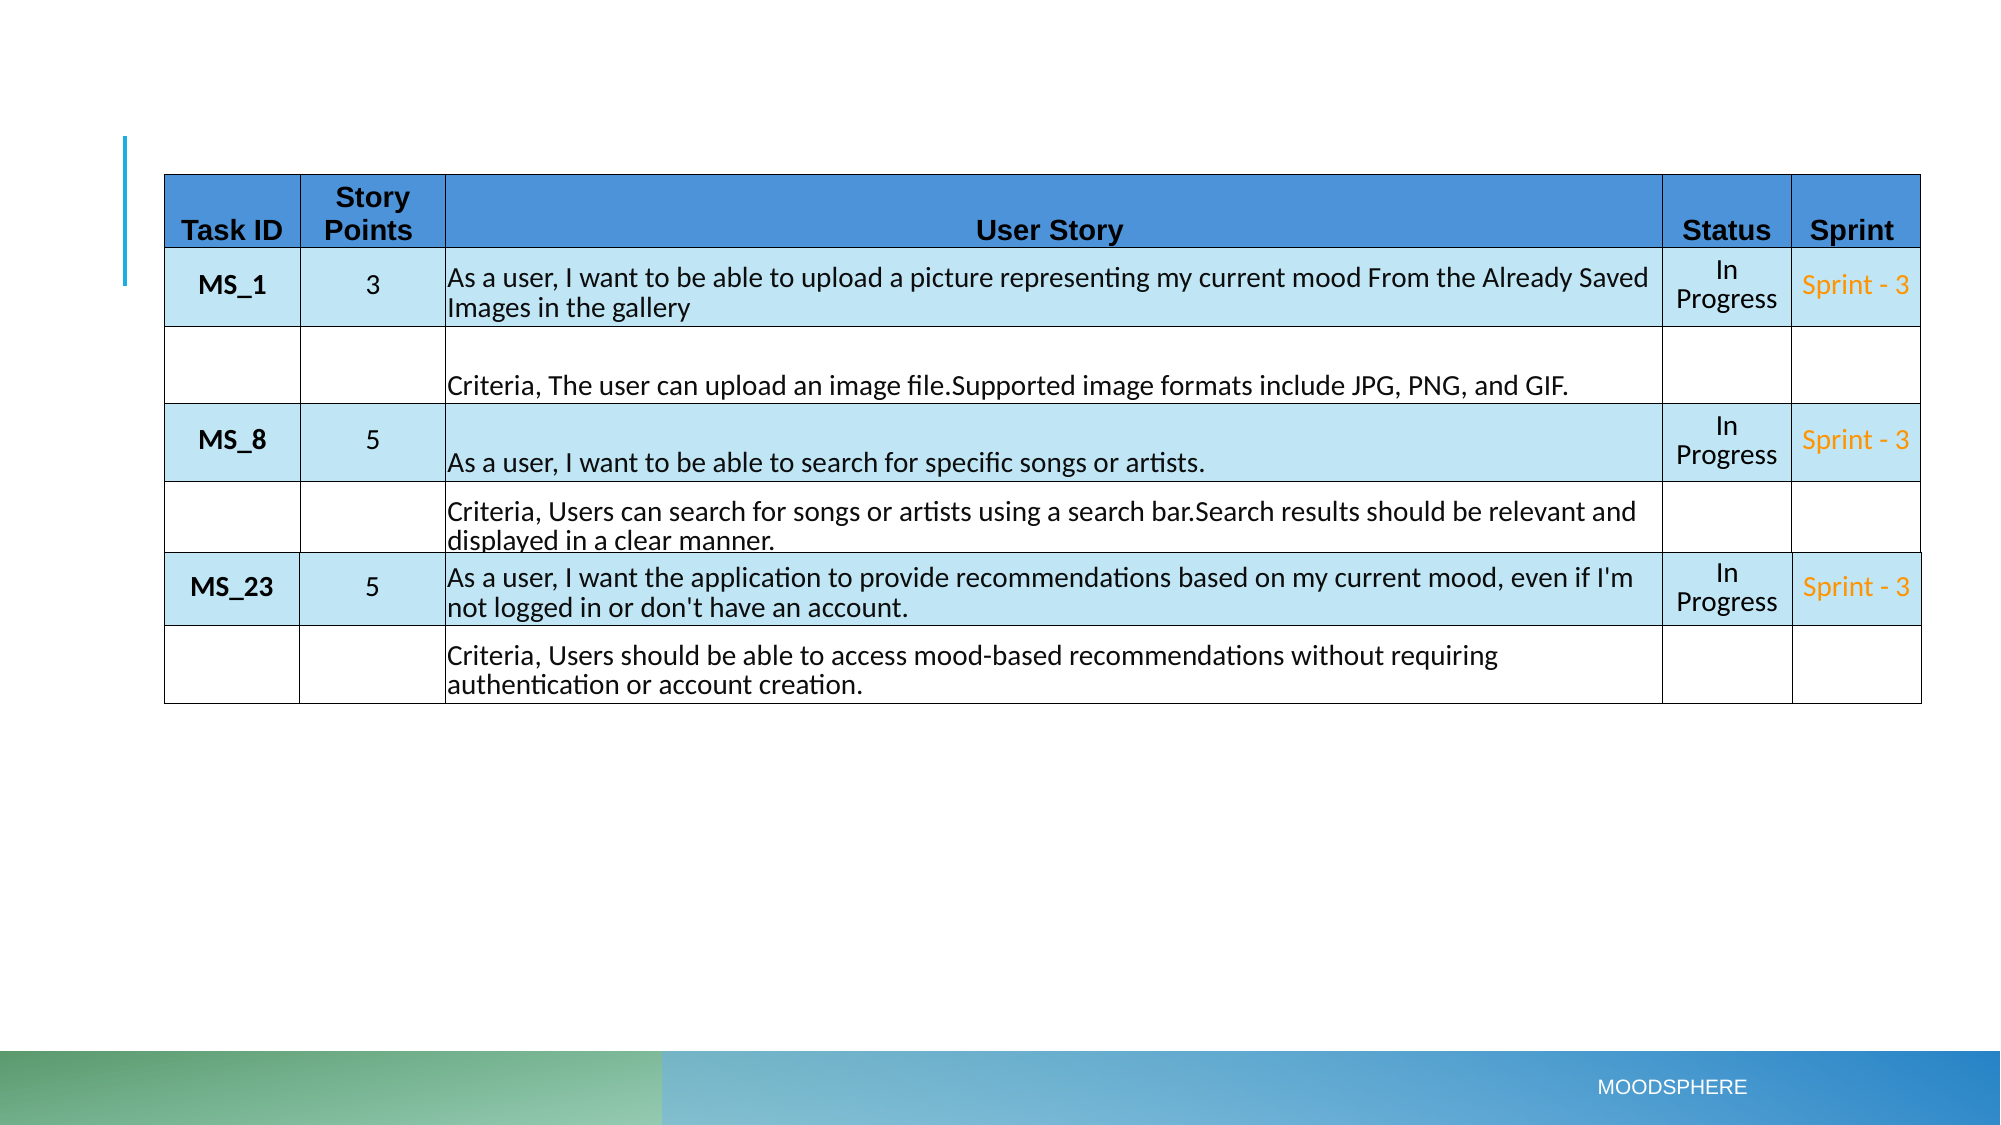

| Task ID | Story Points | User Story | Status | Sprint |
| --- | --- | --- | --- | --- |
| MS\_1 | 3 | As a user, I want to be able to upload a picture representing my current mood From the Already Saved Images in the gallery | In Progress | Sprint - 3 |
| --- | --- | --- | --- | --- |
|  |  | Criteria, The user can upload an image file.Supported image formats include JPG, PNG, and GIF. |  |  |
| MS\_8 | 5 | As a user, I want to be able to search for specific songs or artists. | In Progress | Sprint - 3 |
| --- | --- | --- | --- | --- |
|  |  | Criteria, Users can search for songs or artists using a search bar.Search results should be relevant and displayed in a clear manner. |  |  |
| MS\_23 | 5 | As a user, I want the application to provide recommendations based on my current mood, even if I'm not logged in or don't have an account. | In Progress | Sprint - 3 |
| --- | --- | --- | --- | --- |
|  |  | Criteria, Users should be able to access mood-based recommendations without requiring authentication or account creation. |  |  |
MoodSphere